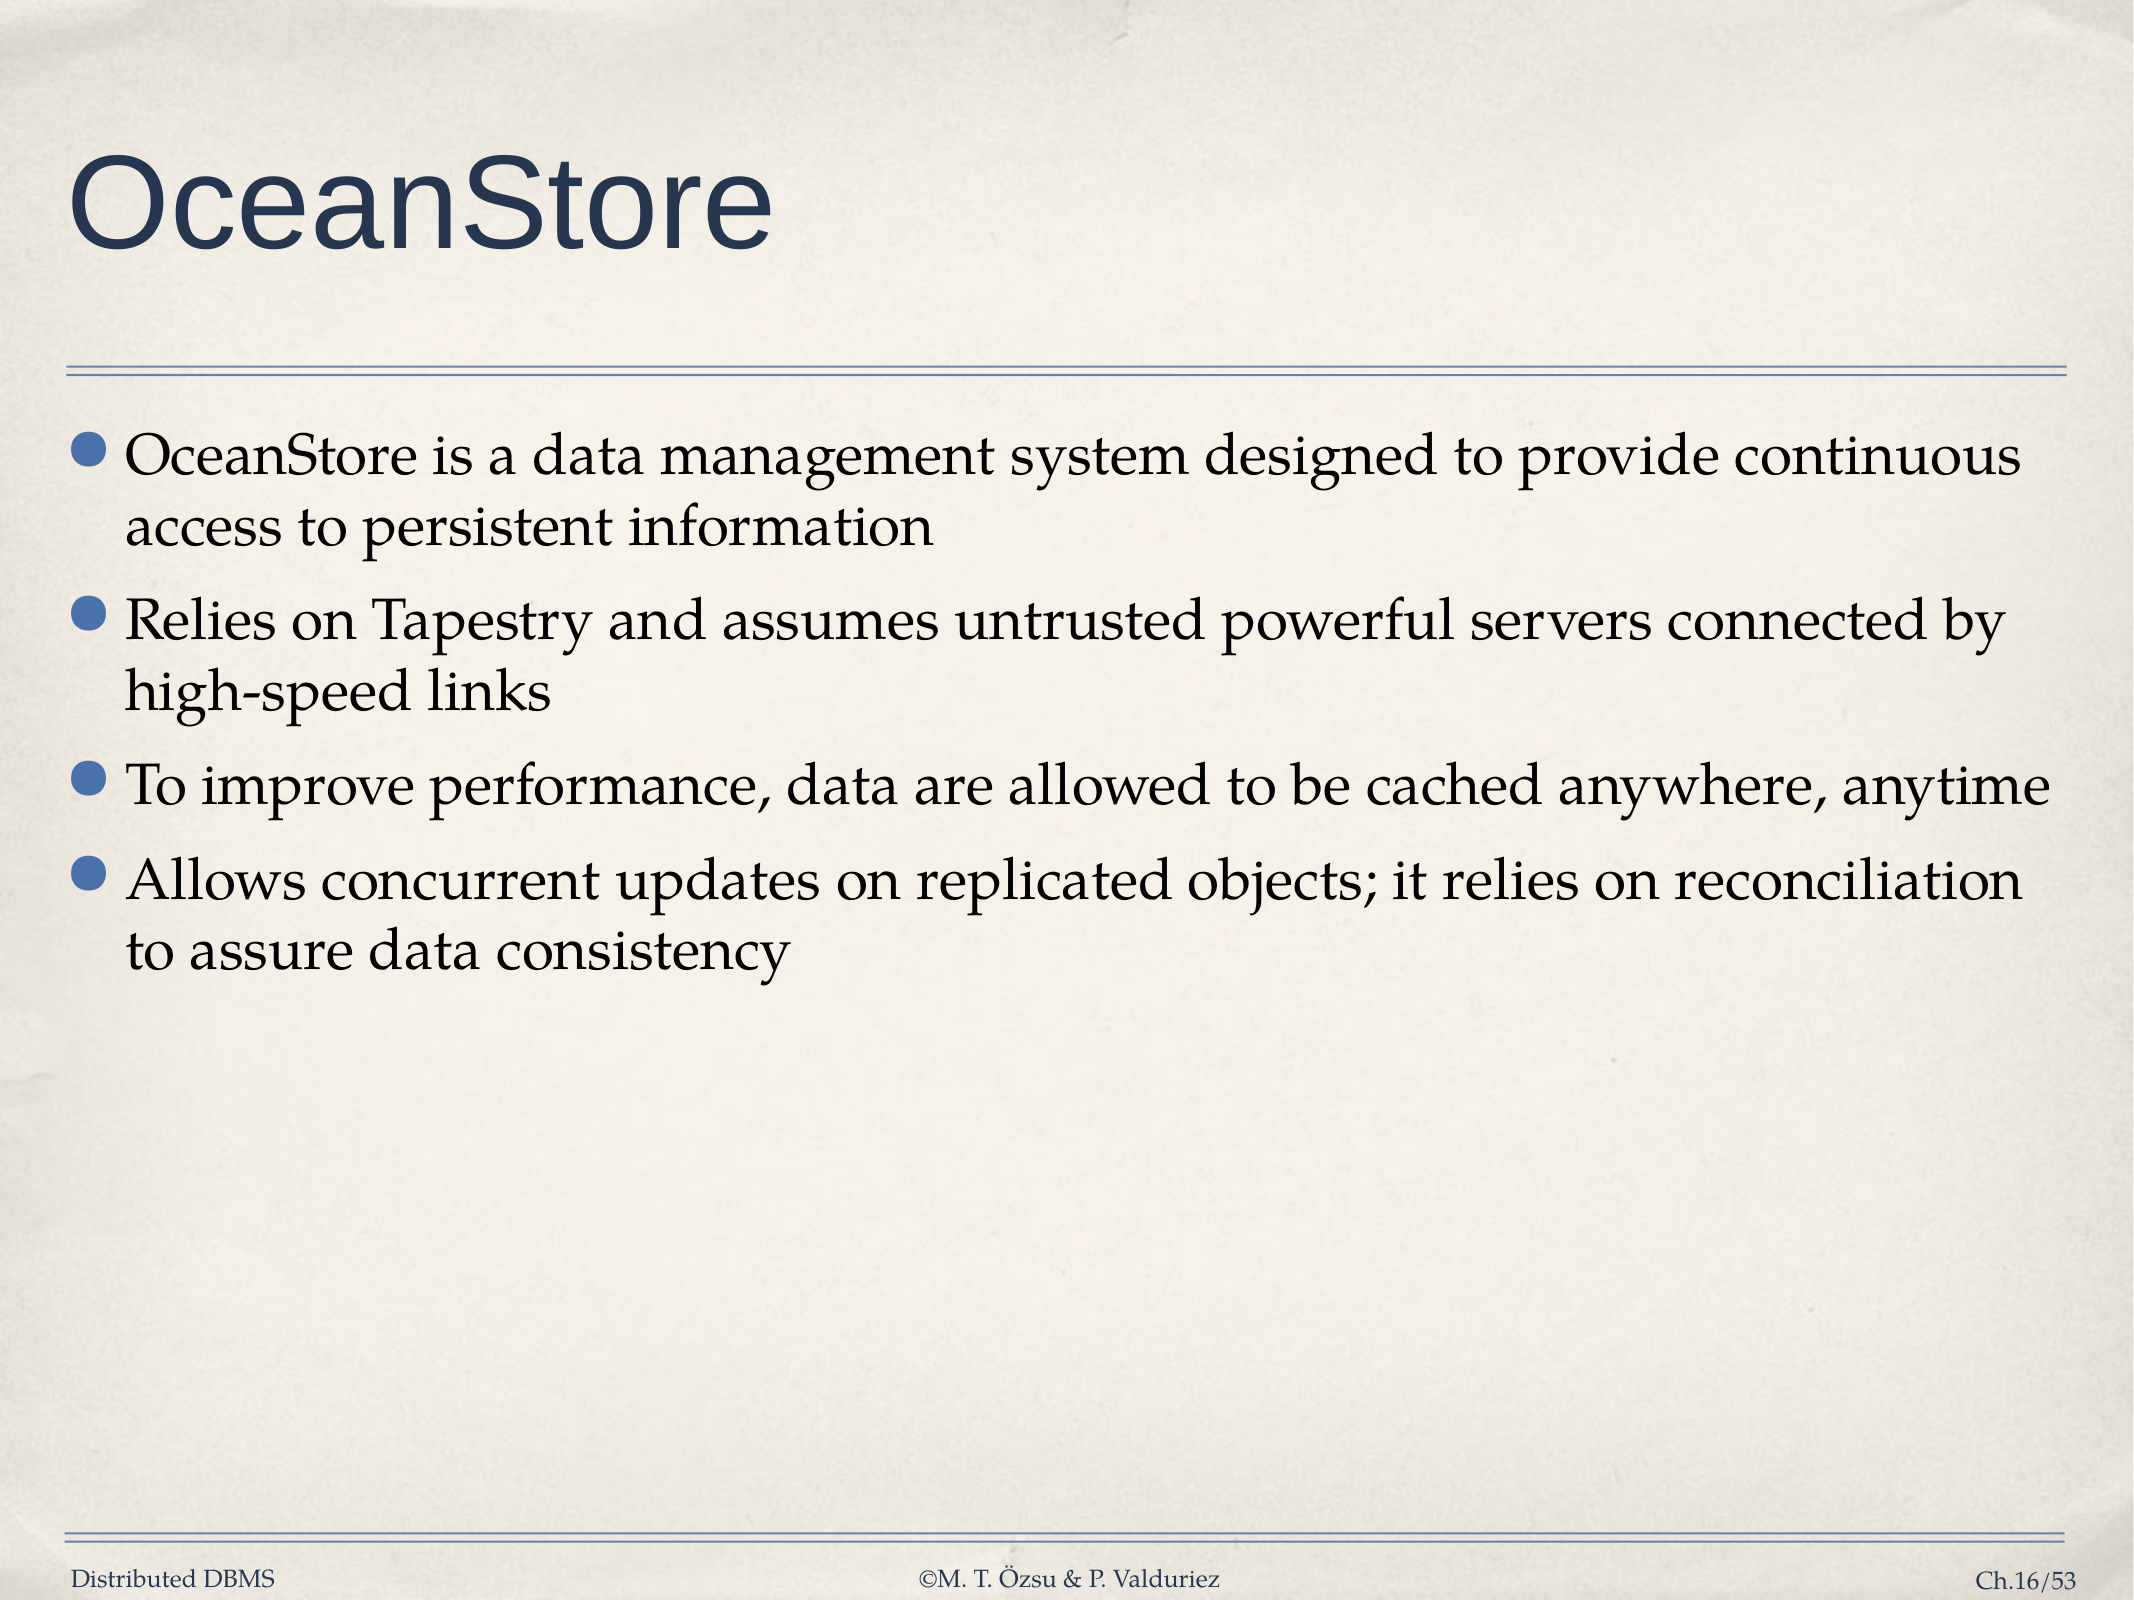

# OceanStore
OceanStore is a data management system designed to provide continuous access to persistent information
Relies on Tapestry and assumes untrusted powerful servers connected by high-speed links
To improve performance, data are allowed to be cached anywhere, anytime
Allows concurrent updates on replicated objects; it relies on reconciliation to assure data consistency